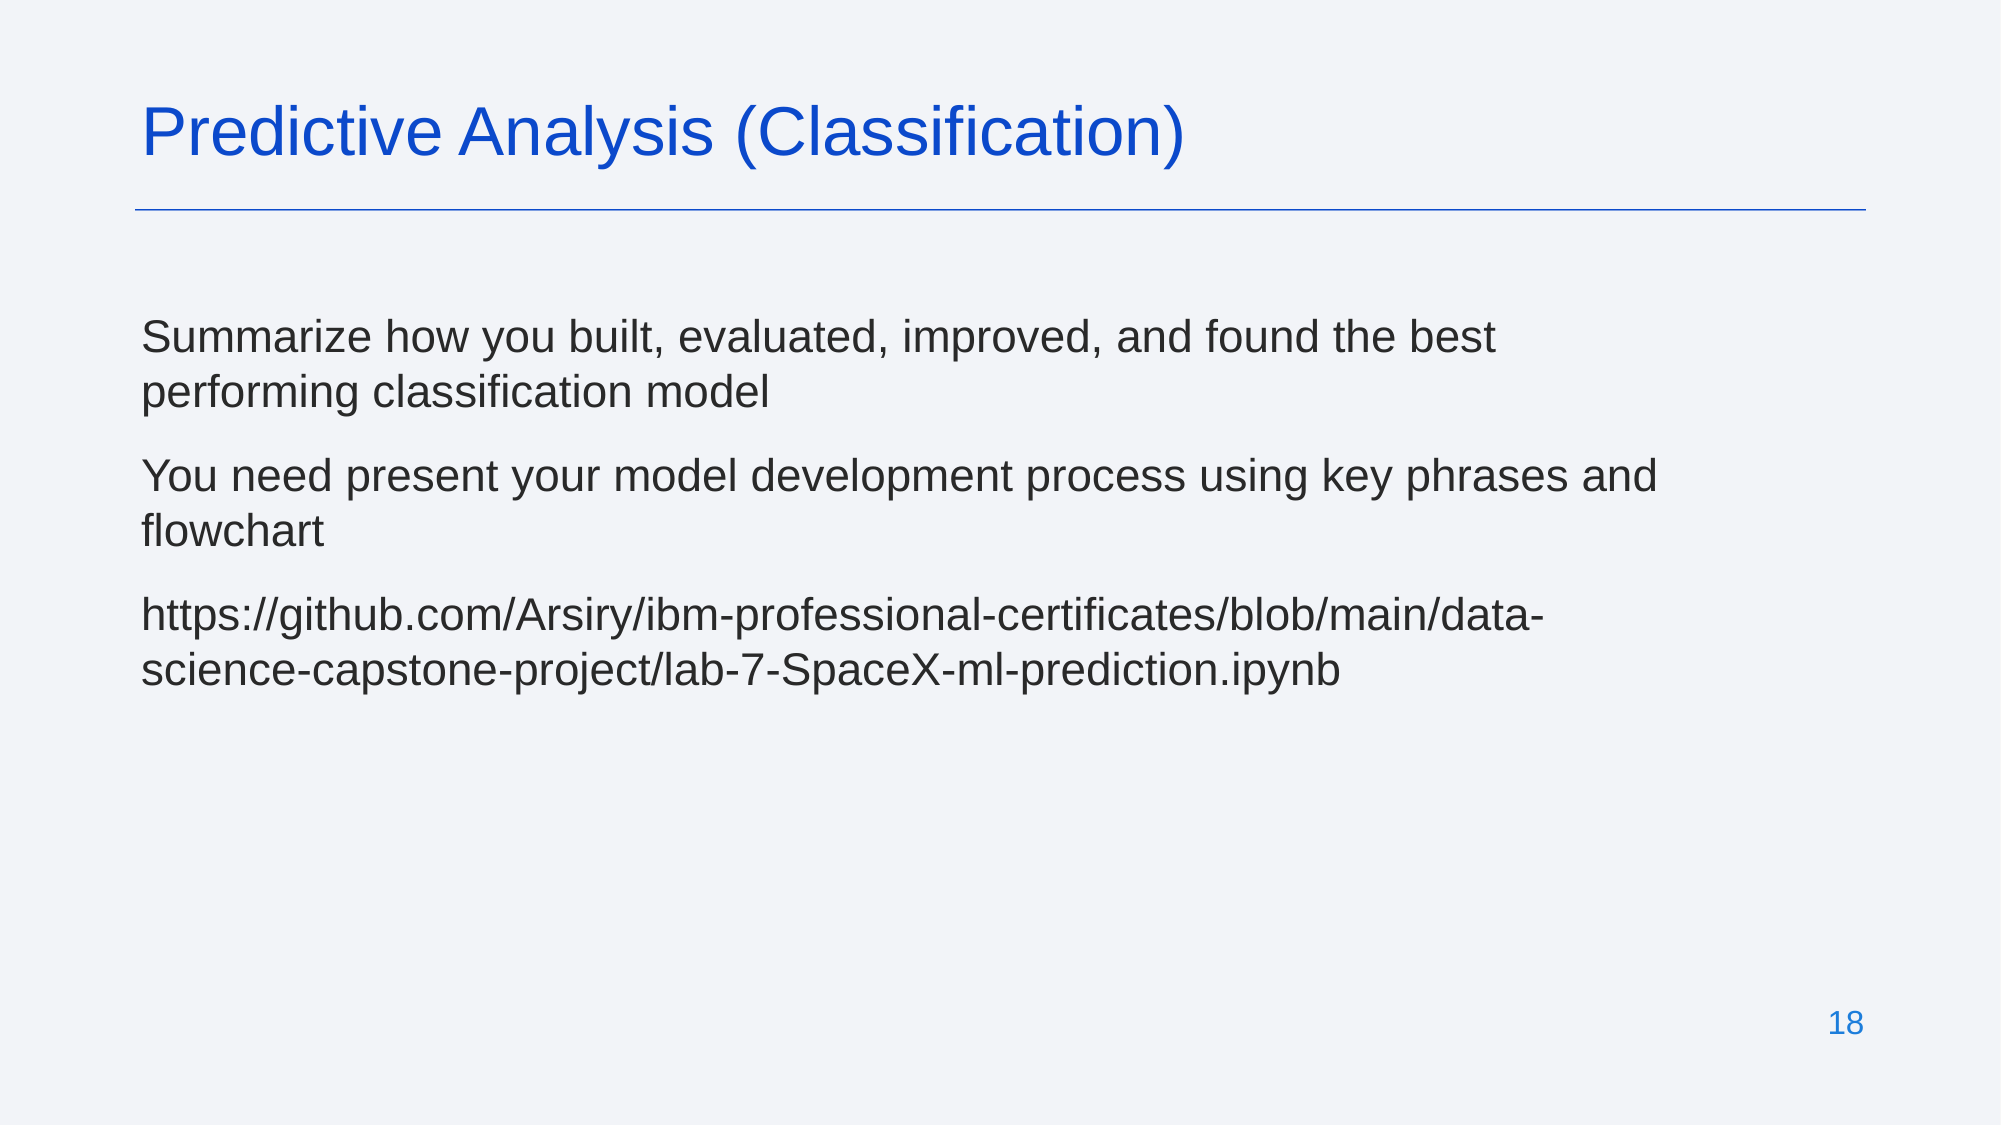

Predictive Analysis (Classification)
Summarize how you built, evaluated, improved, and found the best performing classification model
You need present your model development process using key phrases and flowchart
https://github.com/Arsiry/ibm-professional-certificates/blob/main/data-science-capstone-project/lab-7-SpaceX-ml-prediction.ipynb
18